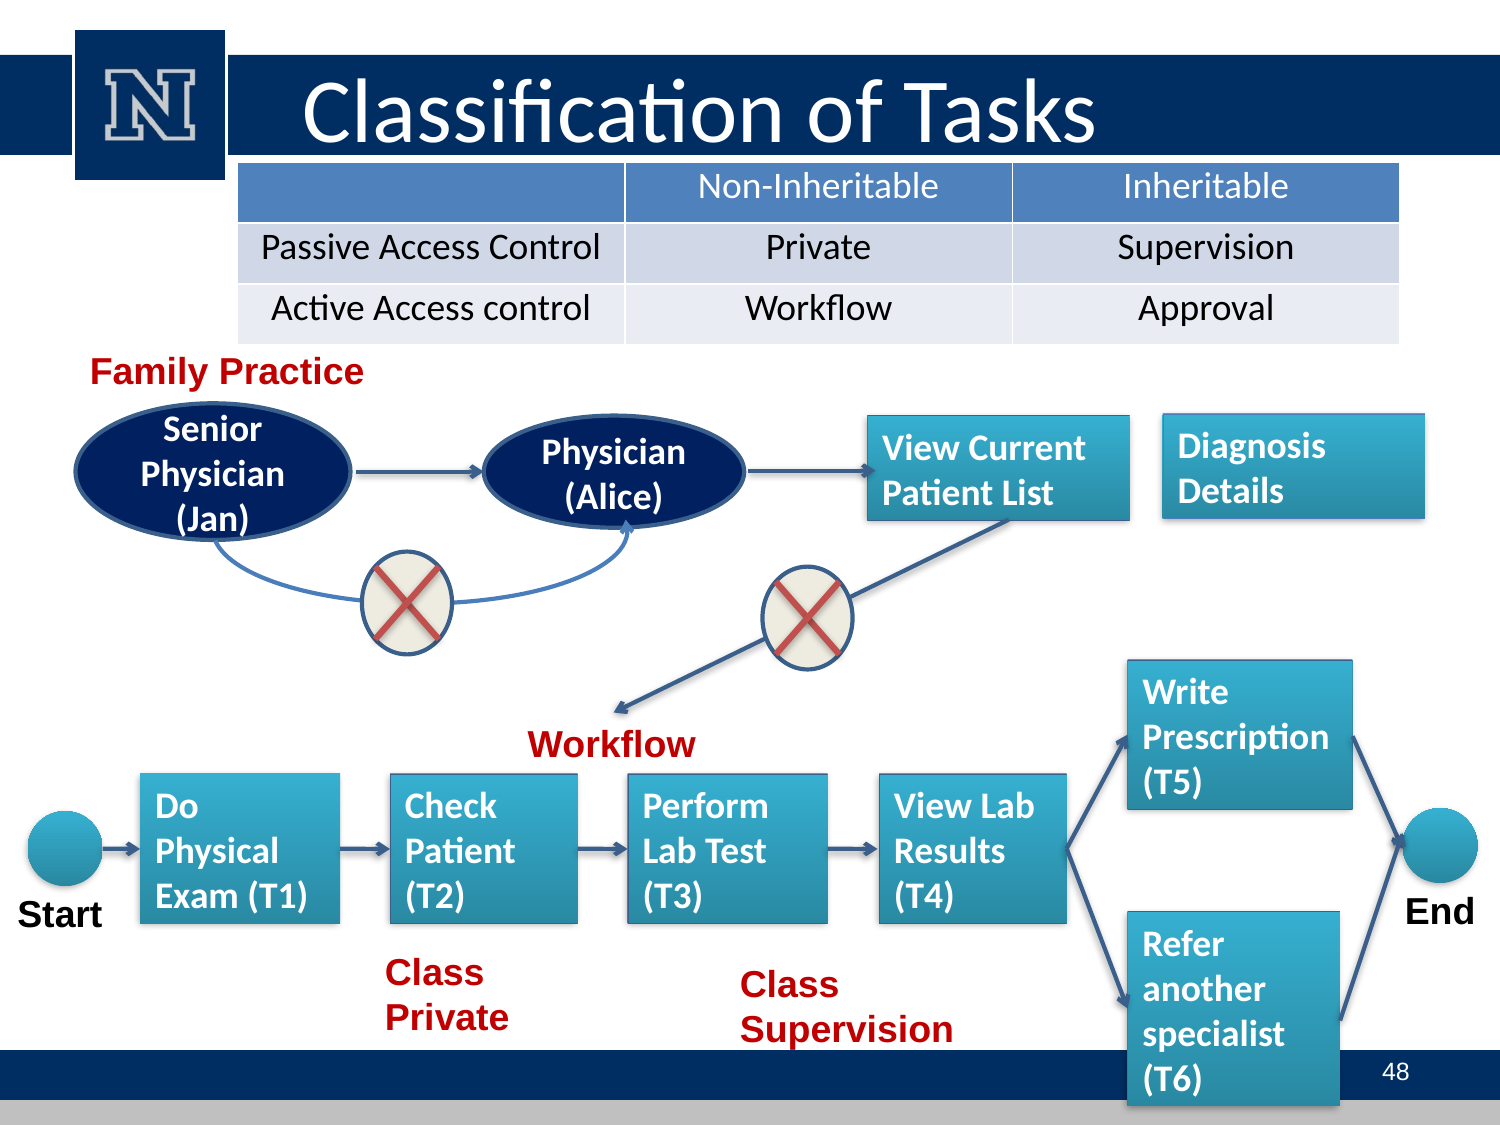

# Classification of Tasks
|  | Non-Inheritable | Inheritable |
| --- | --- | --- |
| Passive Access Control | Private | Supervision |
| Active Access control | Workflow | Approval |
Family Practice
Senior Physician (Jan)
Diagnosis Details
Physician (Alice)
View Current Patient List

Write Prescription (T5)
Do Physical Exam (T1)
Check Patient (T2)
Perform Lab Test (T3)
View Lab Results (T4)

End
Start
Refer another specialist (T6)
Workflow
Class Private
Class Supervision
48